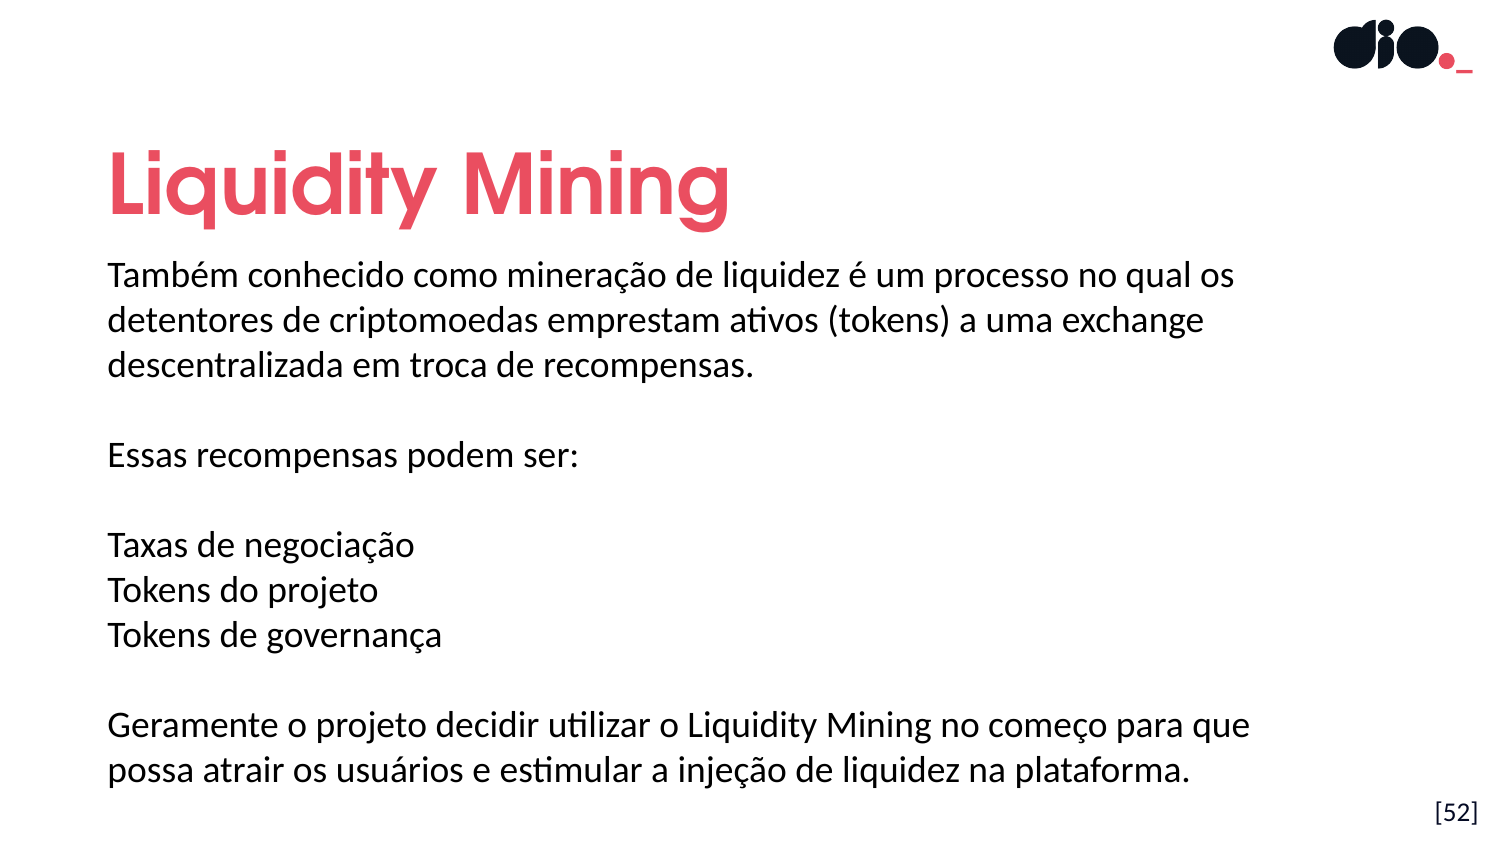

Liquidity Mining
Também conhecido como mineração de liquidez é um processo no qual os detentores de criptomoedas emprestam ativos (tokens) a uma exchange descentralizada em troca de recompensas.

Essas recompensas podem ser:

Taxas de negociação
Tokens do projeto
Tokens de governança

Geramente o projeto decidir utilizar o Liquidity Mining no começo para que possa atrair os usuários e estimular a injeção de liquidez na plataforma.

[52]